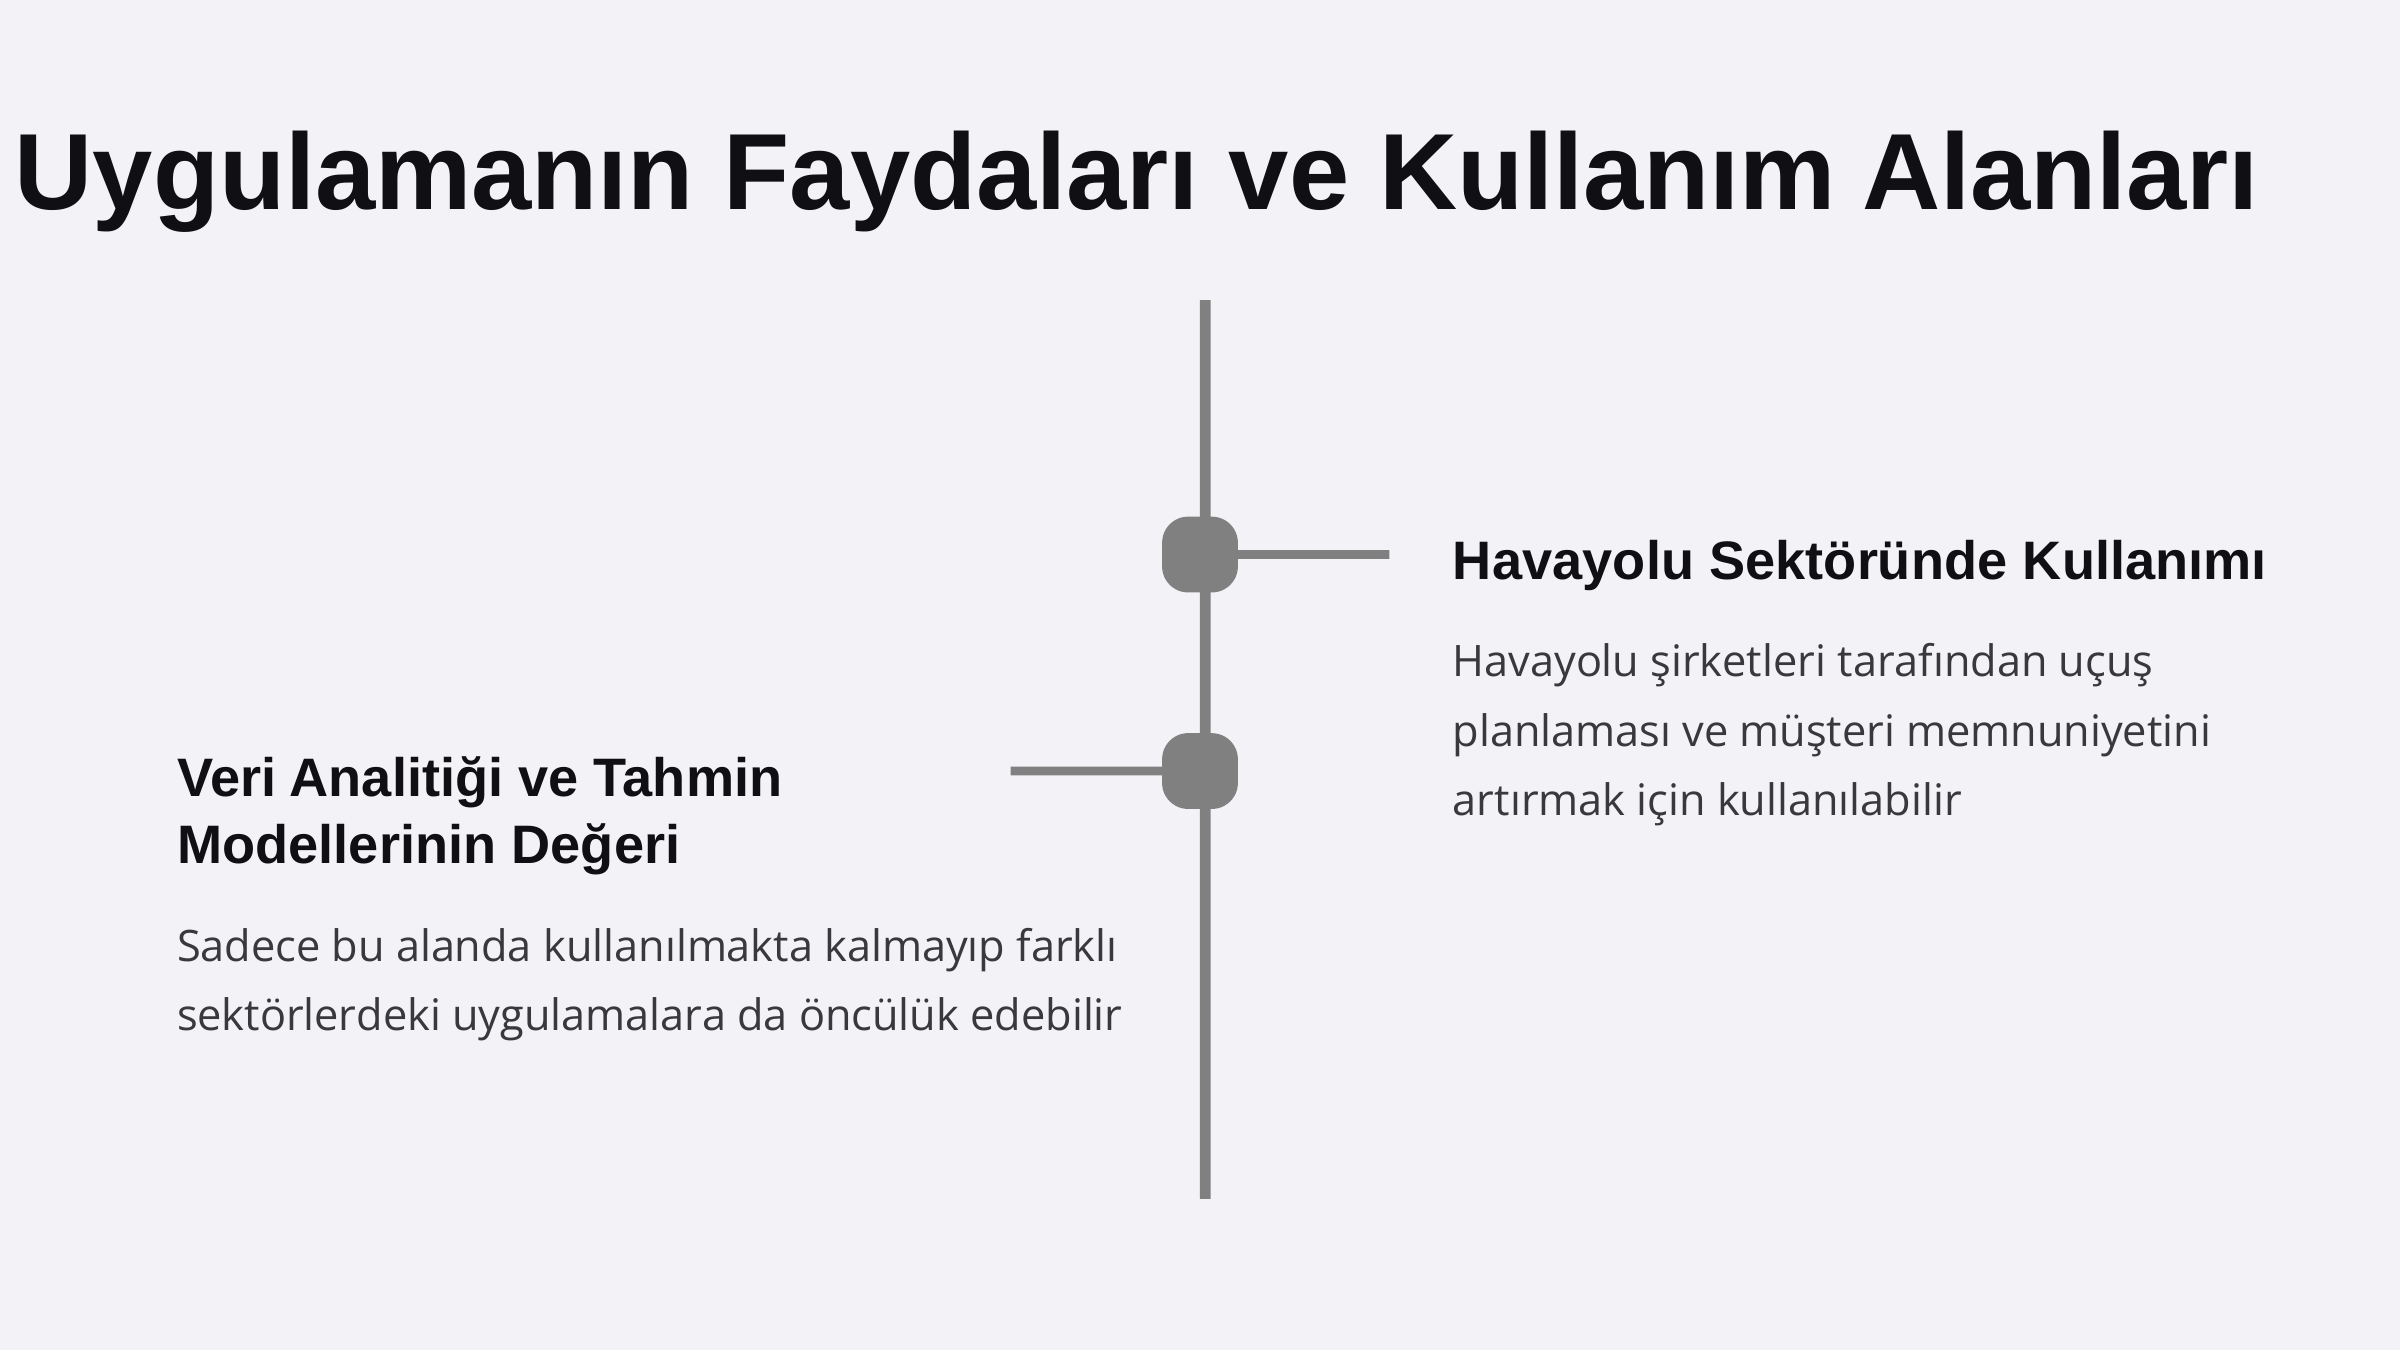

Uygulamanın Faydaları ve Kullanım Alanları

Havayolu Sektöründe Kullanımı

Havayolu şirketleri tarafından uçuş planlaması ve müşteri memnuniyetini artırmak için kullanılabilir
Veri Analitiği ve Tahmin Modellerinin Değeri

Sadece bu alanda kullanılmakta kalmayıp farklı sektörlerdeki uygulamalara da öncülük edebilir